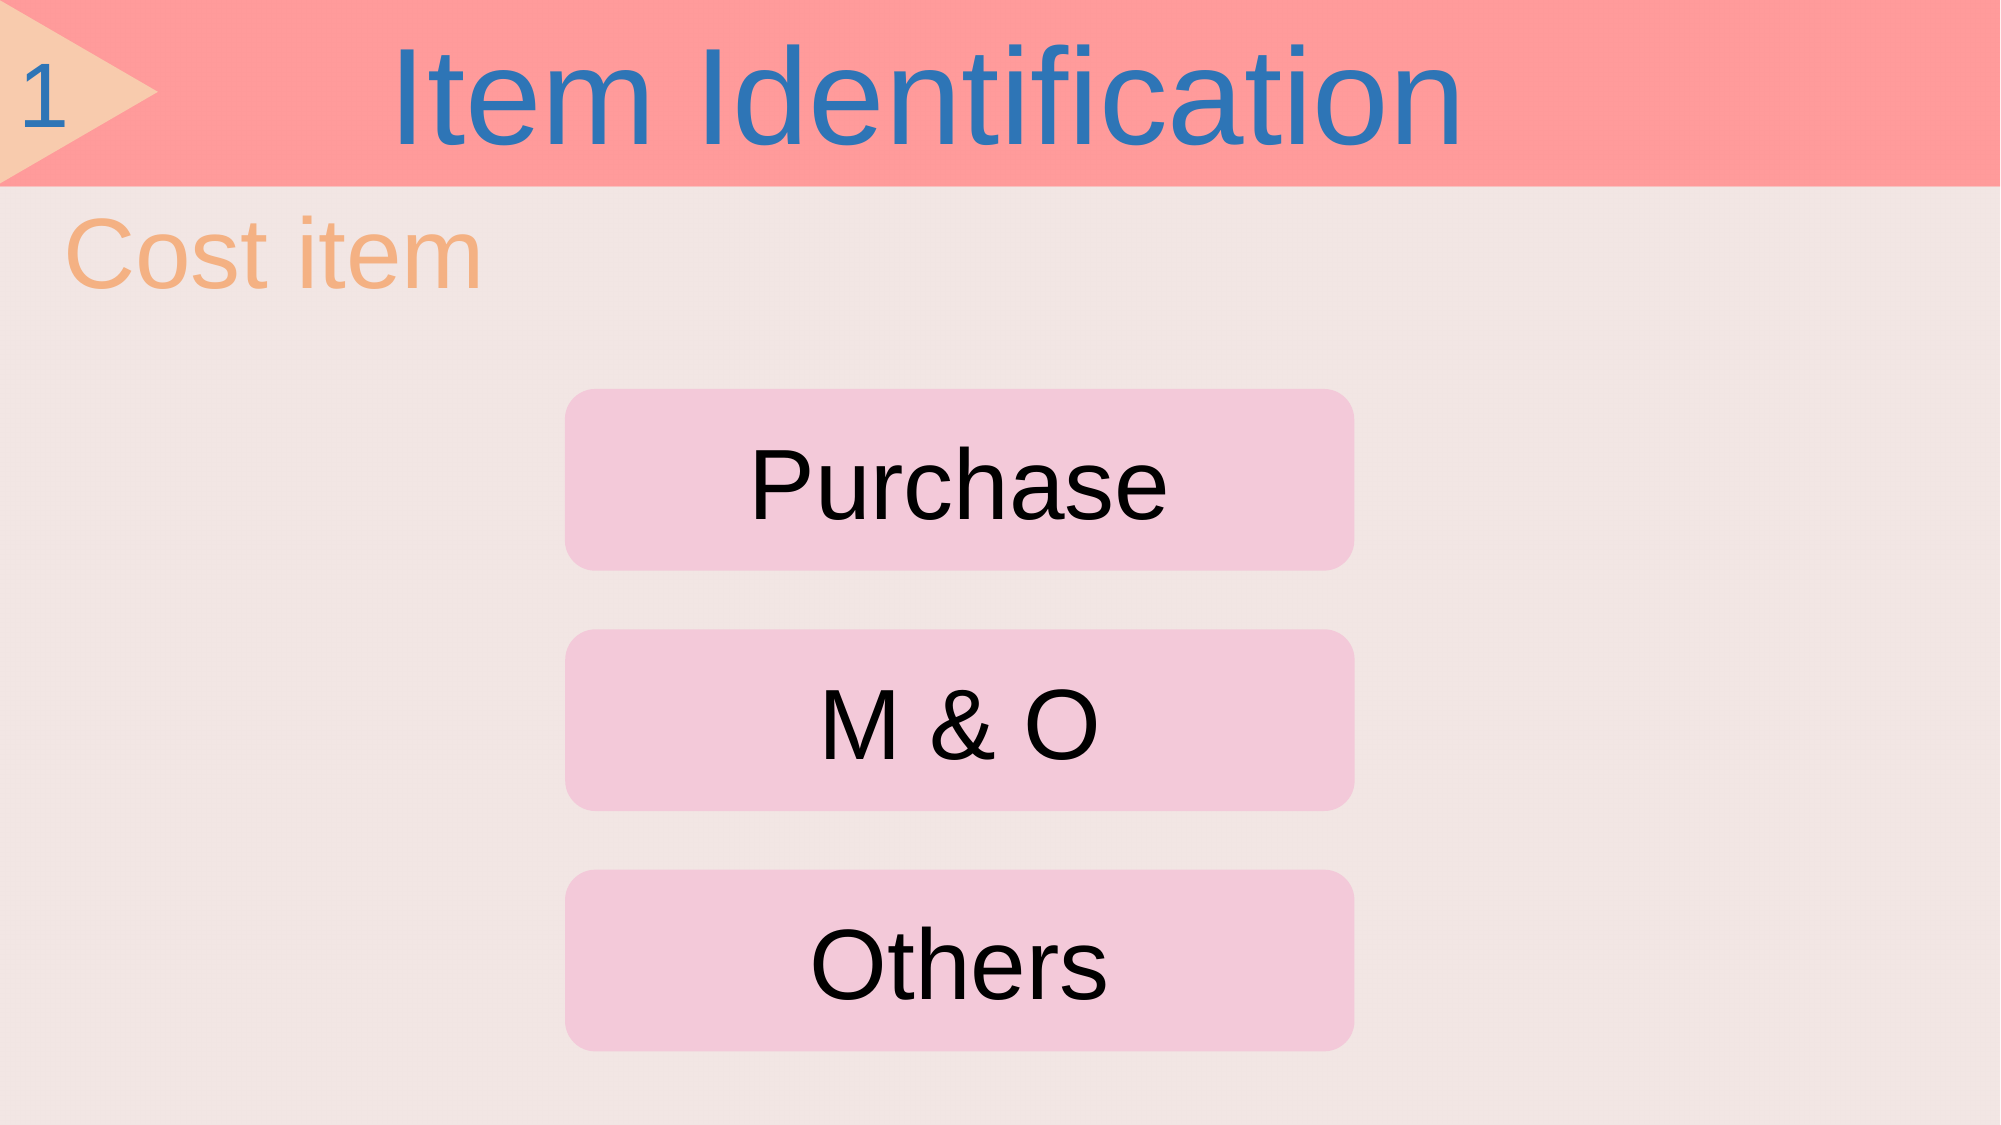

Item Identification

1
Cost item

Purchase

M & O

Others